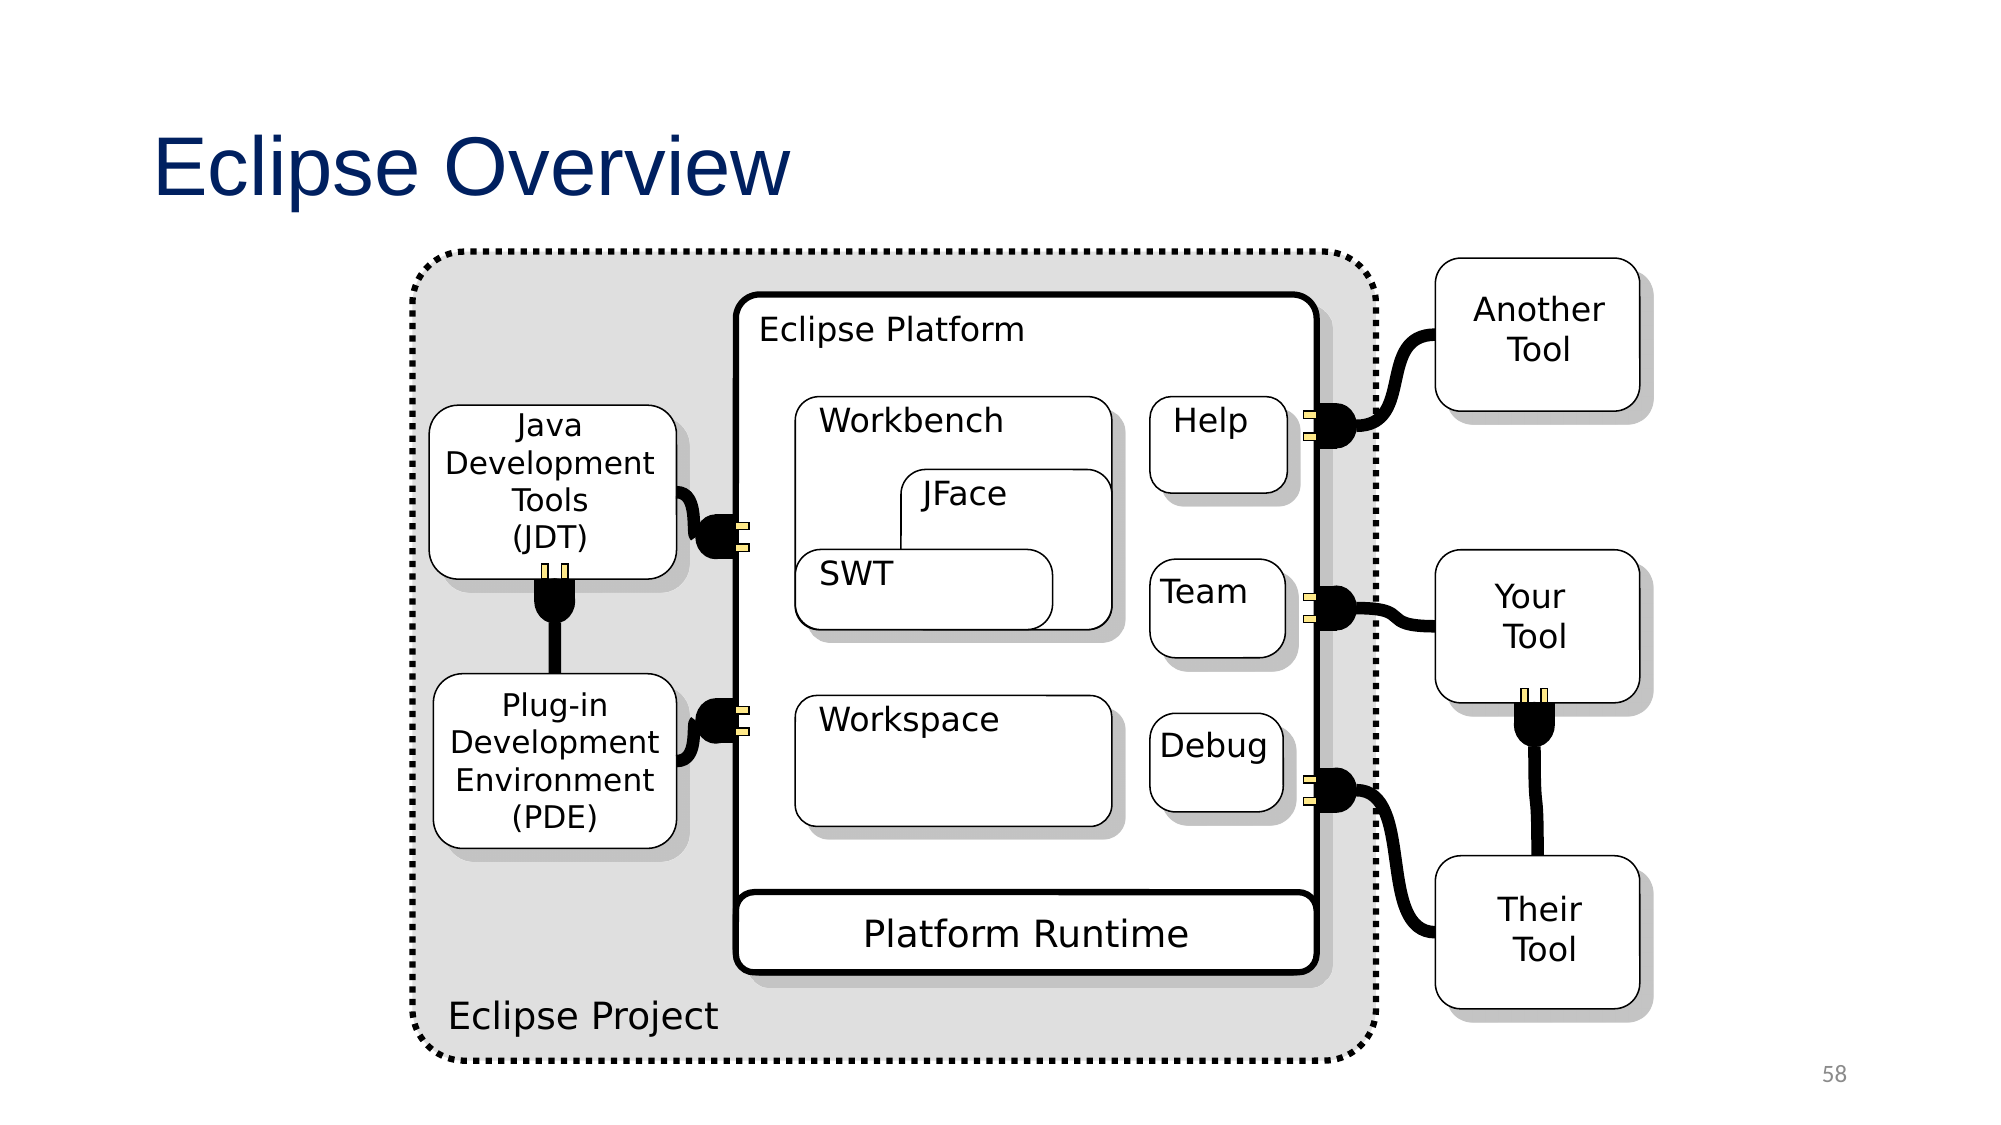

# Eclipse Overview

Another
Tool

Eclipse Platform
Workbench
Help

Java
Development
Tools
(JDT)

JFace

SWT

Team
Your
Tool

Plug-in
Development
Environment
(PDE)

Workspace

Debug

Their
Tool
Platform Runtime
Eclipse Project
58